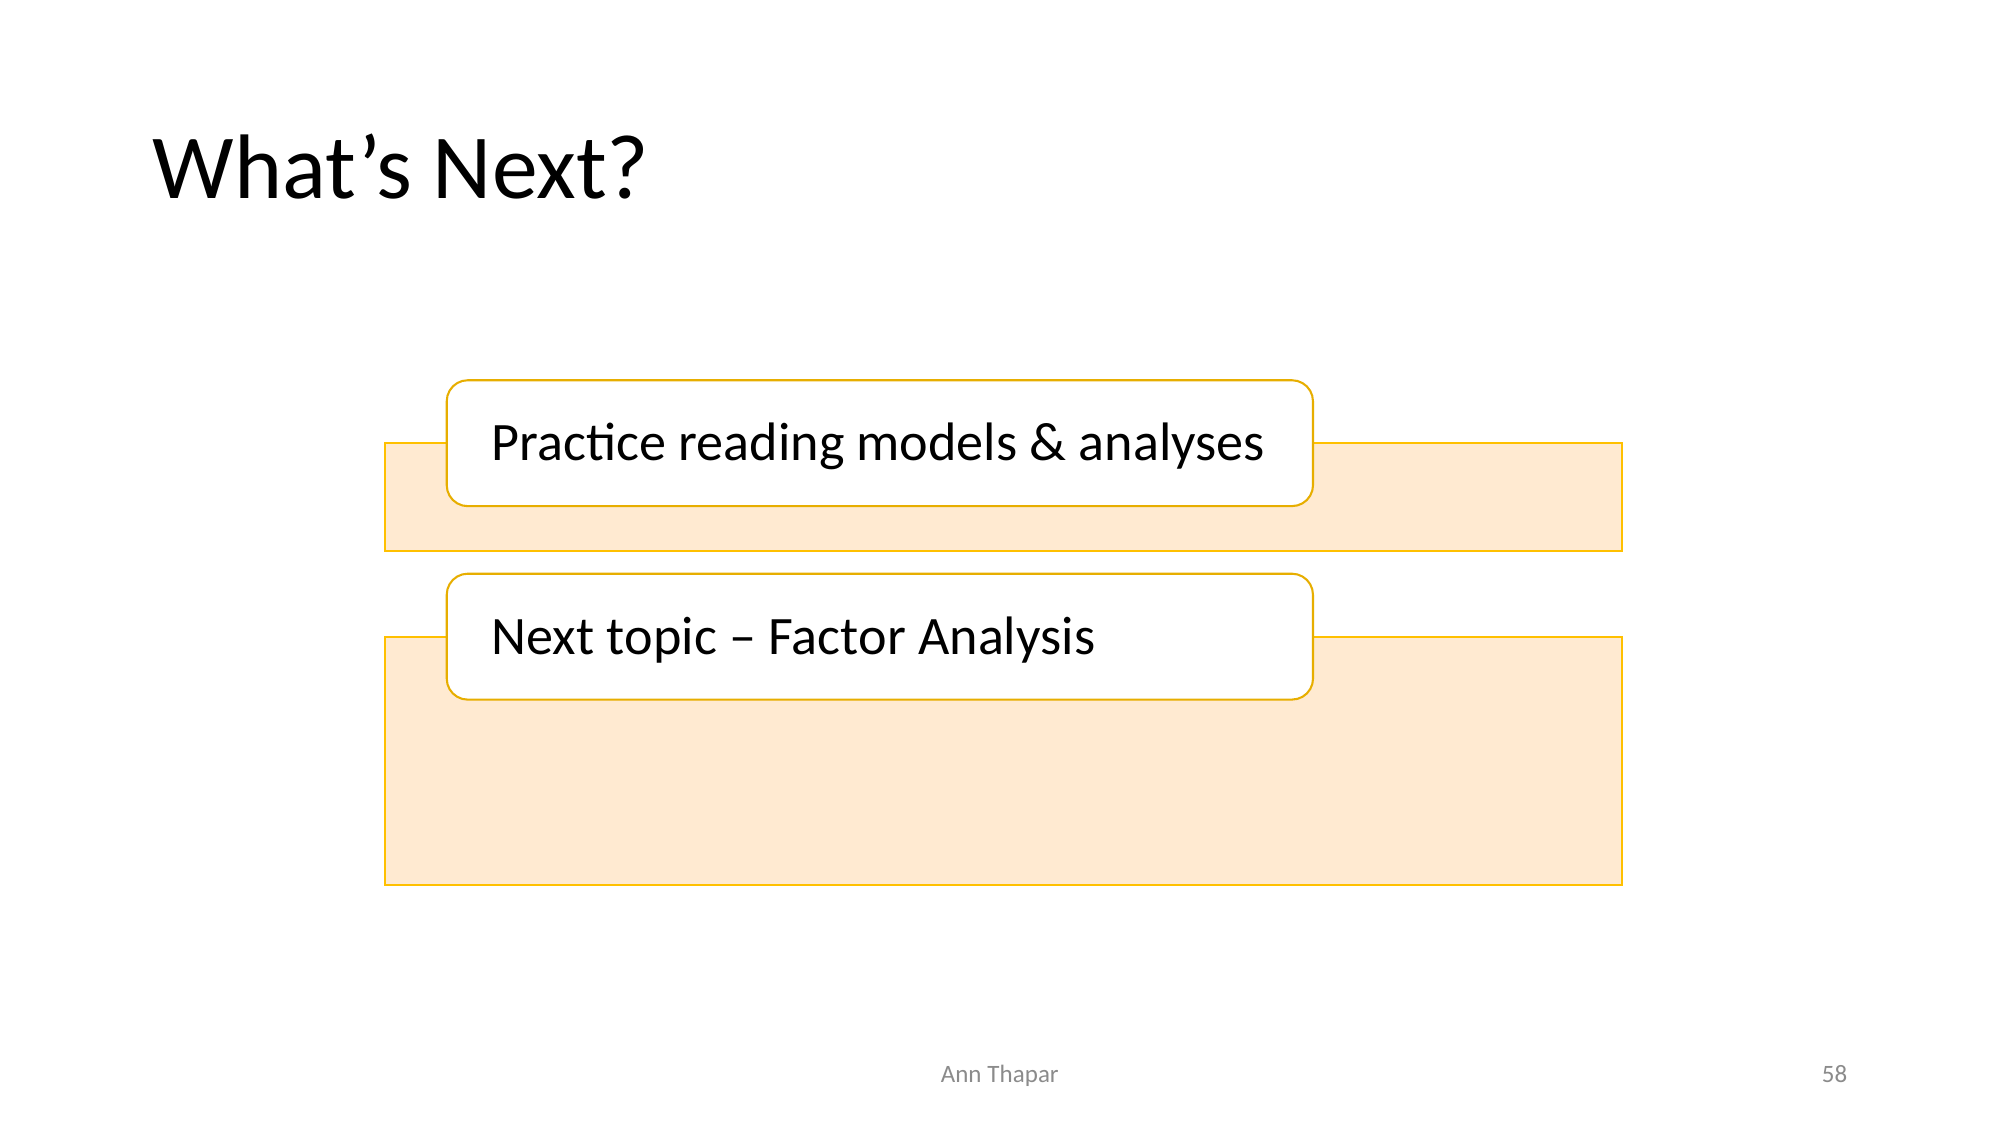

# What’s Next?

Practice reading models & analyses

Next topic – Factor Analysis
Ann Thapar
58